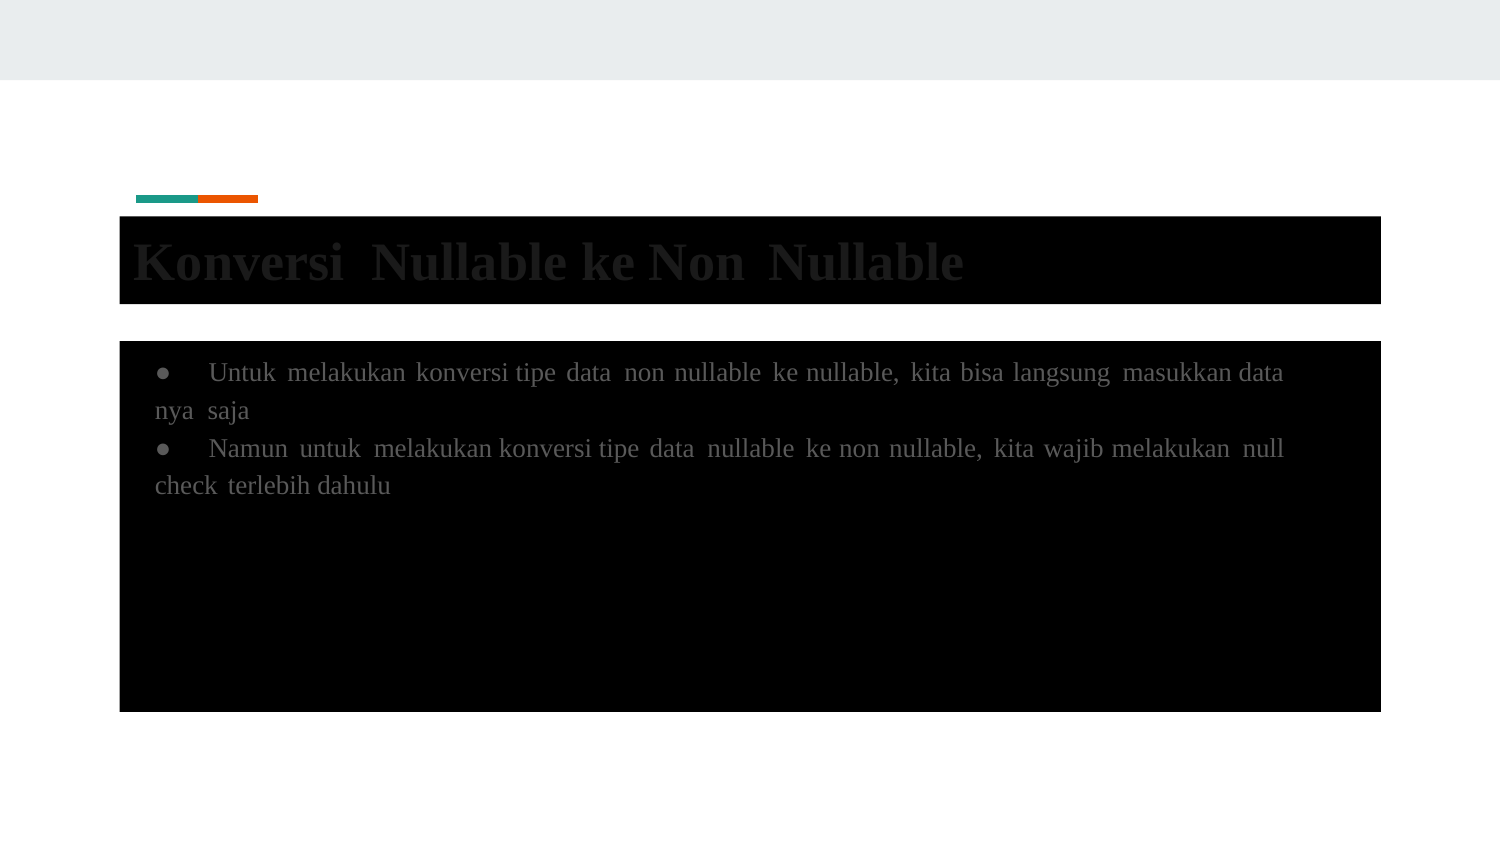

Konversi  Nullable ke Non Nullable

●	Untuk melakukan konversi tipe data non nullable ke nullable, kita bisa langsung masukkan data
nya  saja
●	Namun untuk melakukan konversi tipe data nullable ke non nullable, kita wajib melakukan null
check terlebih dahulu